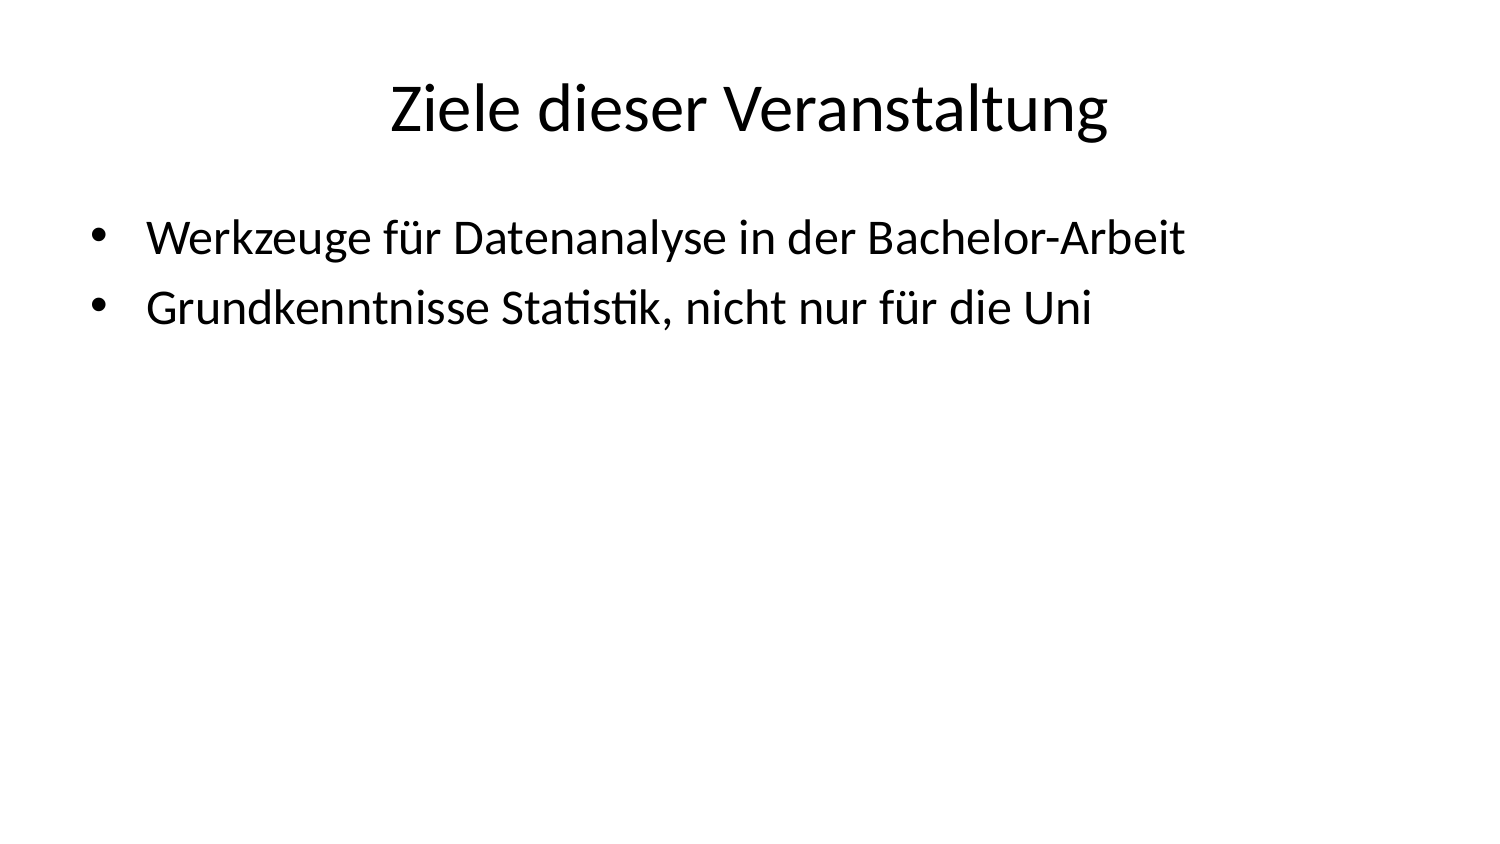

# Ziele dieser Veranstaltung
Werkzeuge für Datenanalyse in der Bachelor-Arbeit
Grundkenntnisse Statistik, nicht nur für die Uni